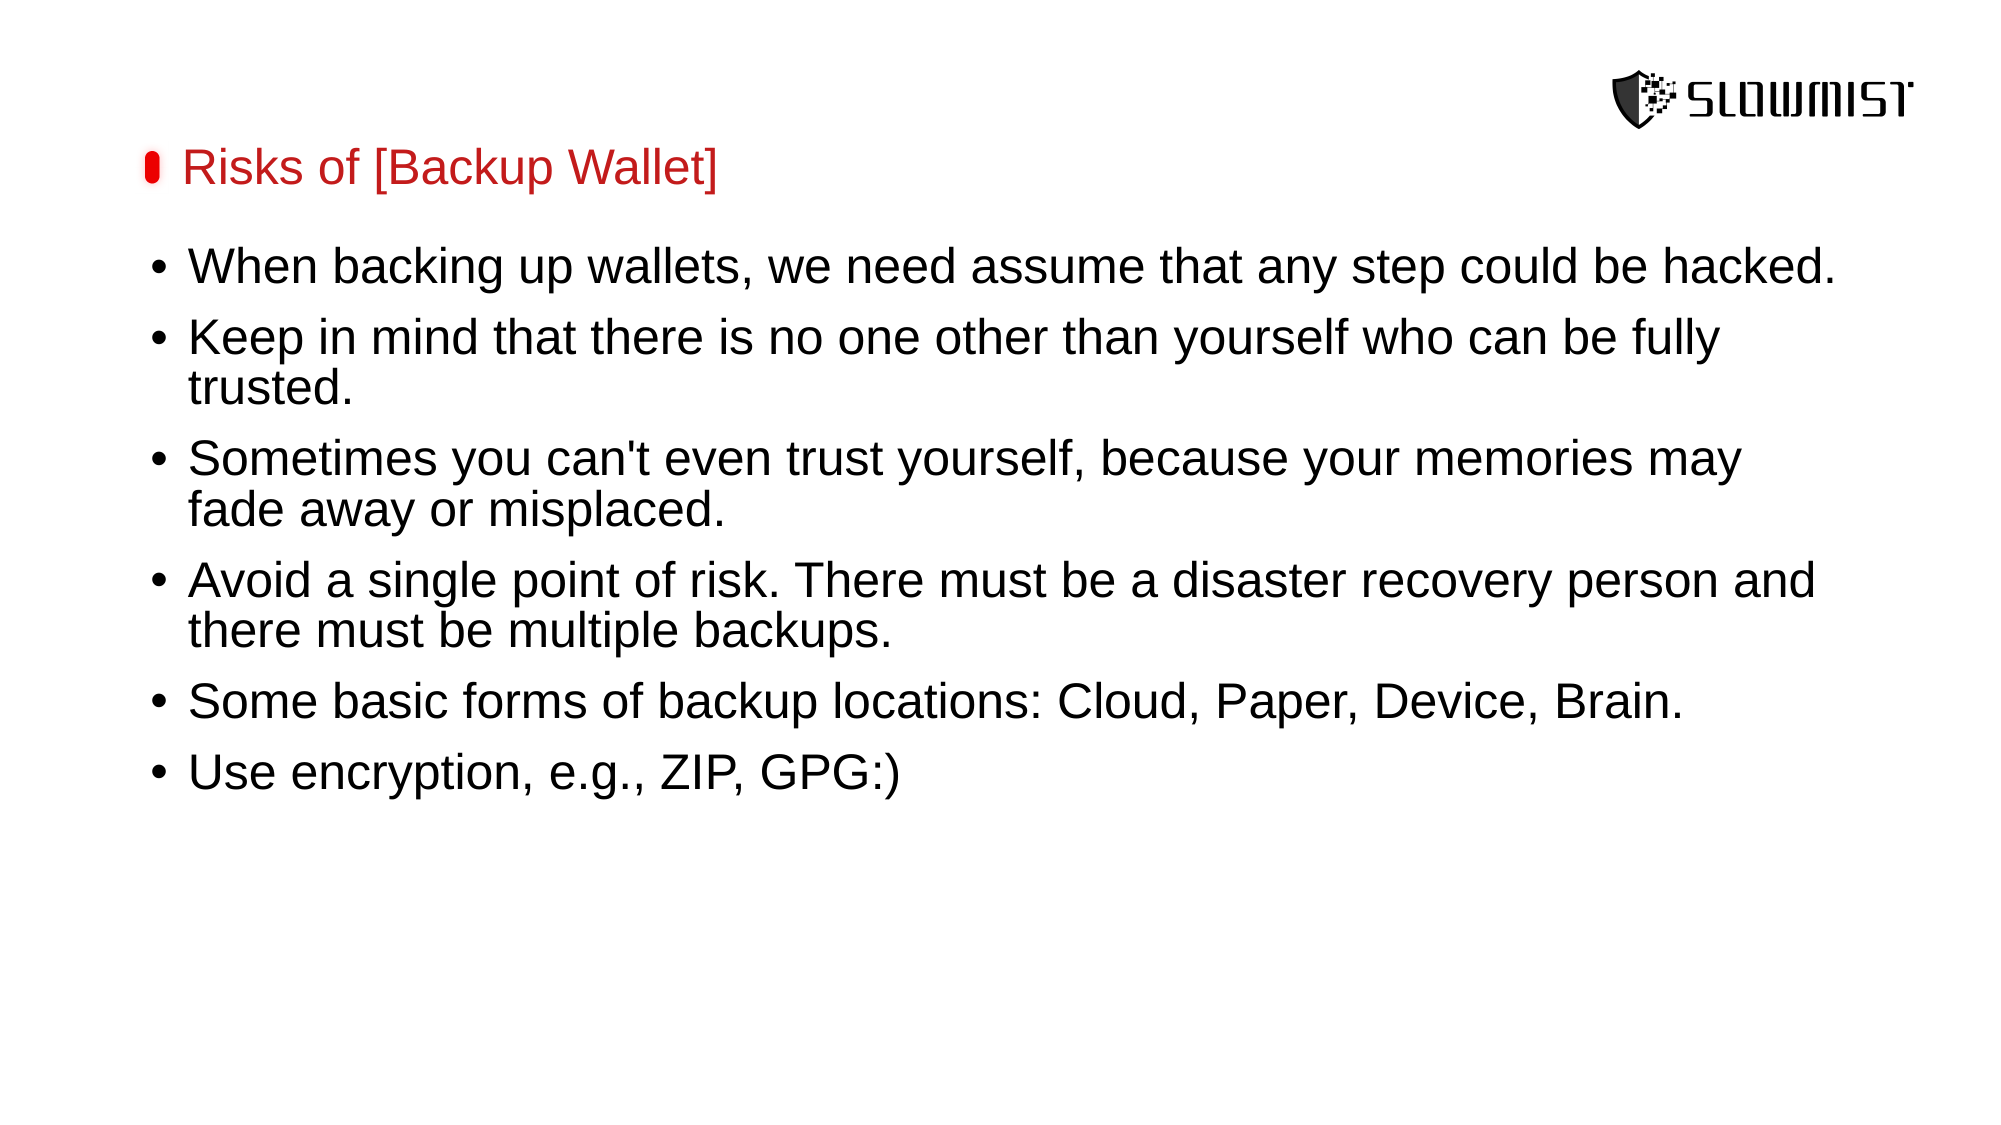

Risks of [Backup Wallet]
When backing up wallets, we need assume that any step could be hacked.
Keep in mind that there is no one other than yourself who can be fully trusted.
Sometimes you can't even trust yourself, because your memories may fade away or misplaced.
Avoid a single point of risk. There must be a disaster recovery person and there must be multiple backups.
Some basic forms of backup locations: Cloud, Paper, Device, Brain.
Use encryption, e.g., ZIP, GPG:)